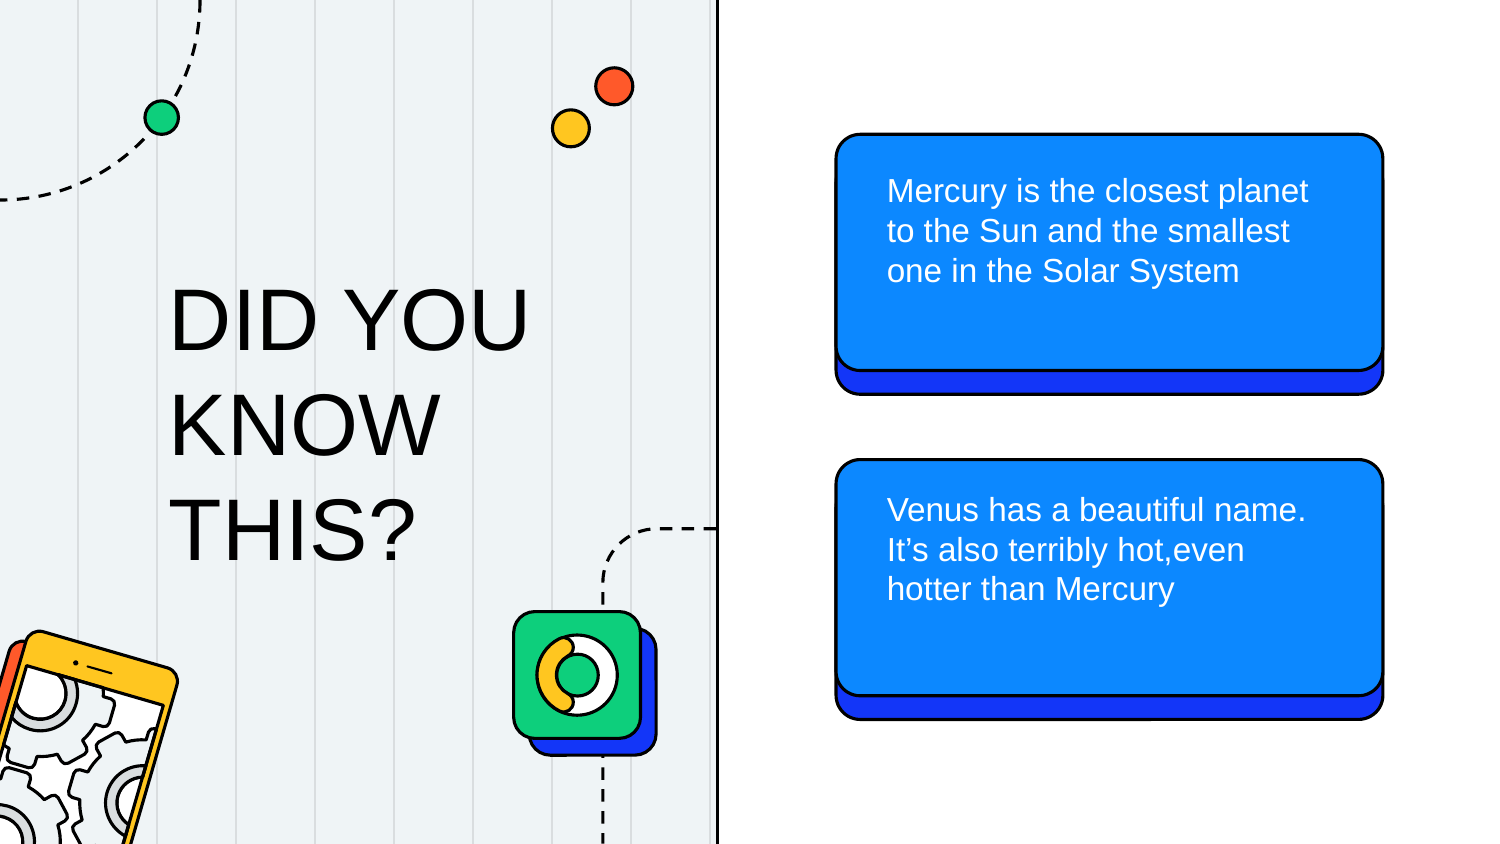

Mercury is the closest planet to the Sun and the smallest one in the Solar System
# DID YOU KNOW THIS?
Venus has a beautiful name. It’s also terribly hot,even hotter than Mercury